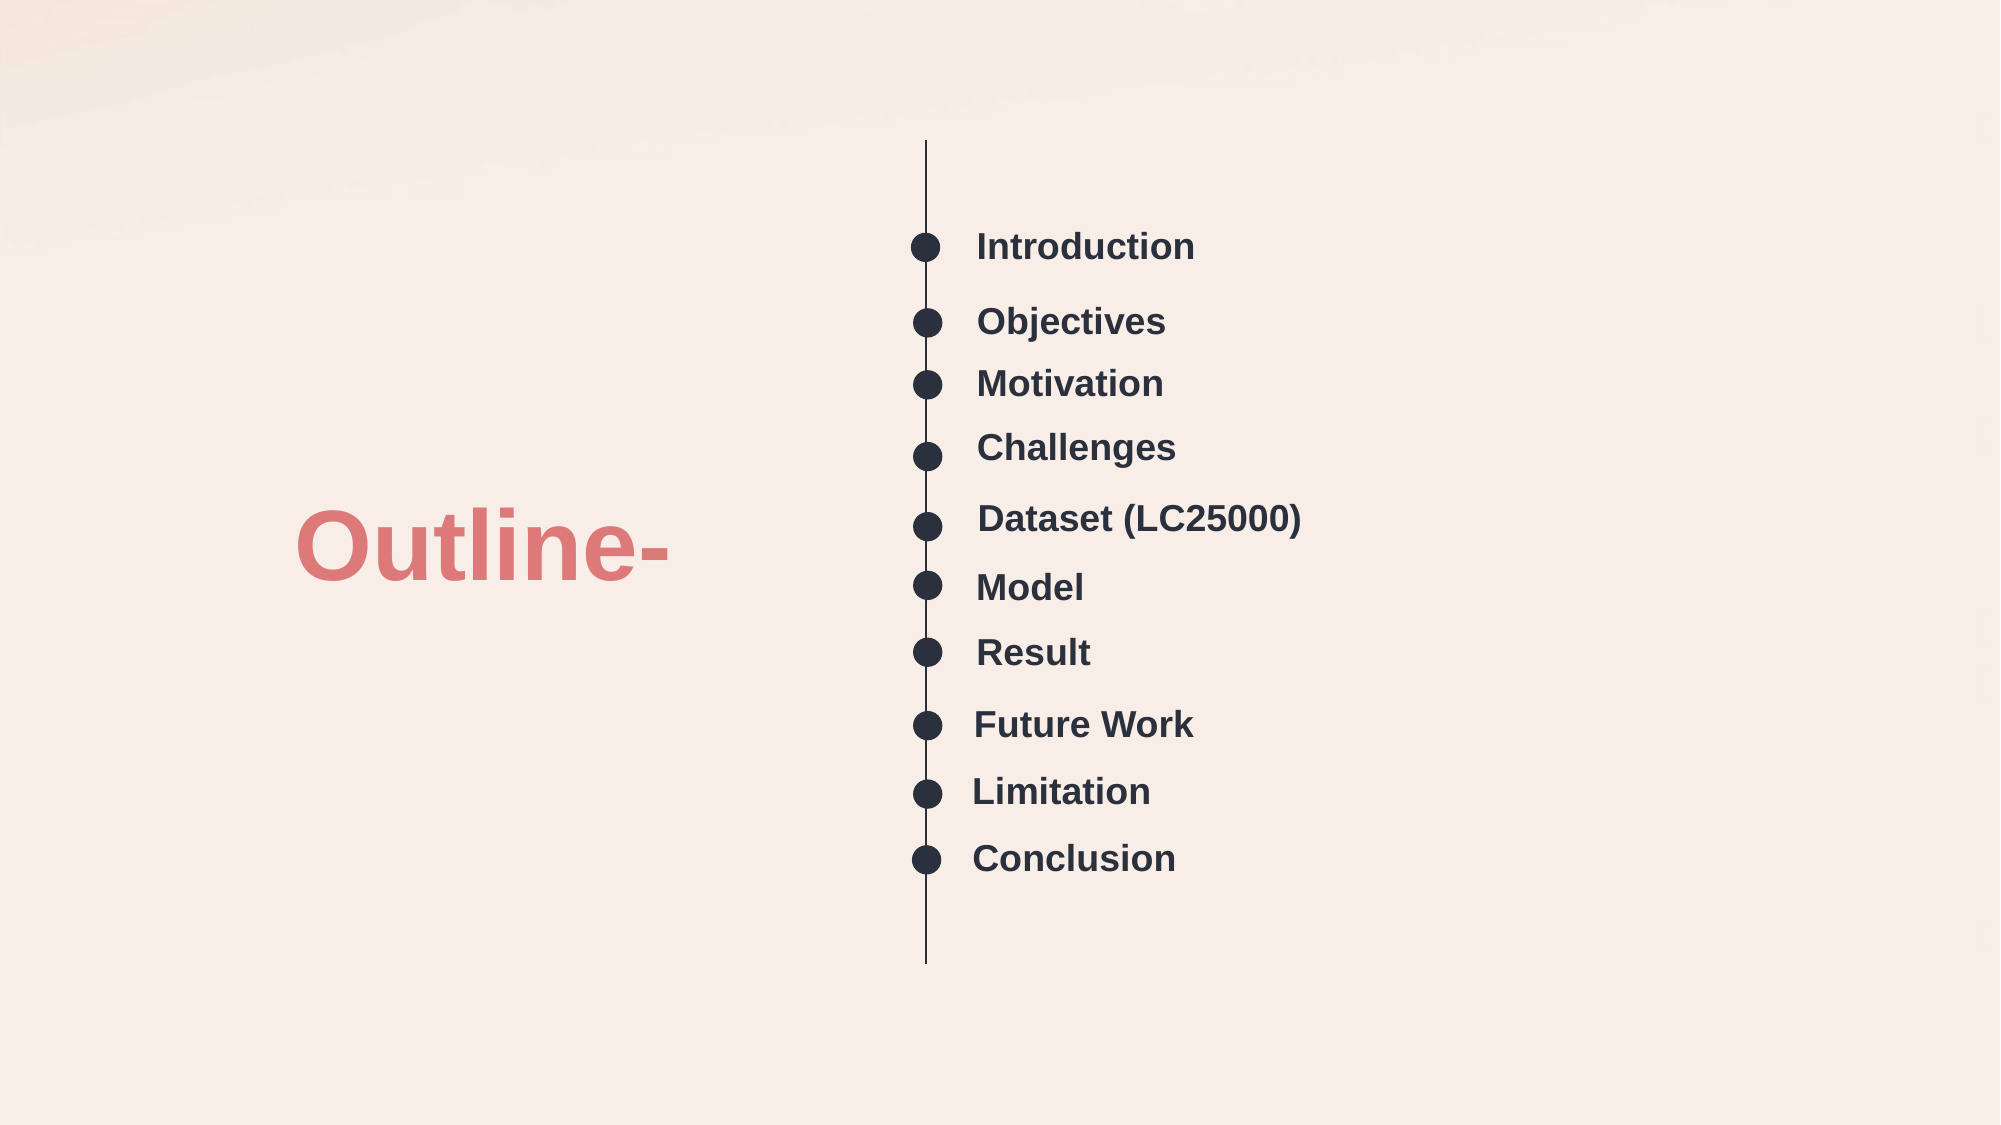

Introduction

Objectives

Motivation

Challenges

Outline-
Dataset (LC25000)

Model

Result

Future Work

Limitation

Conclusion